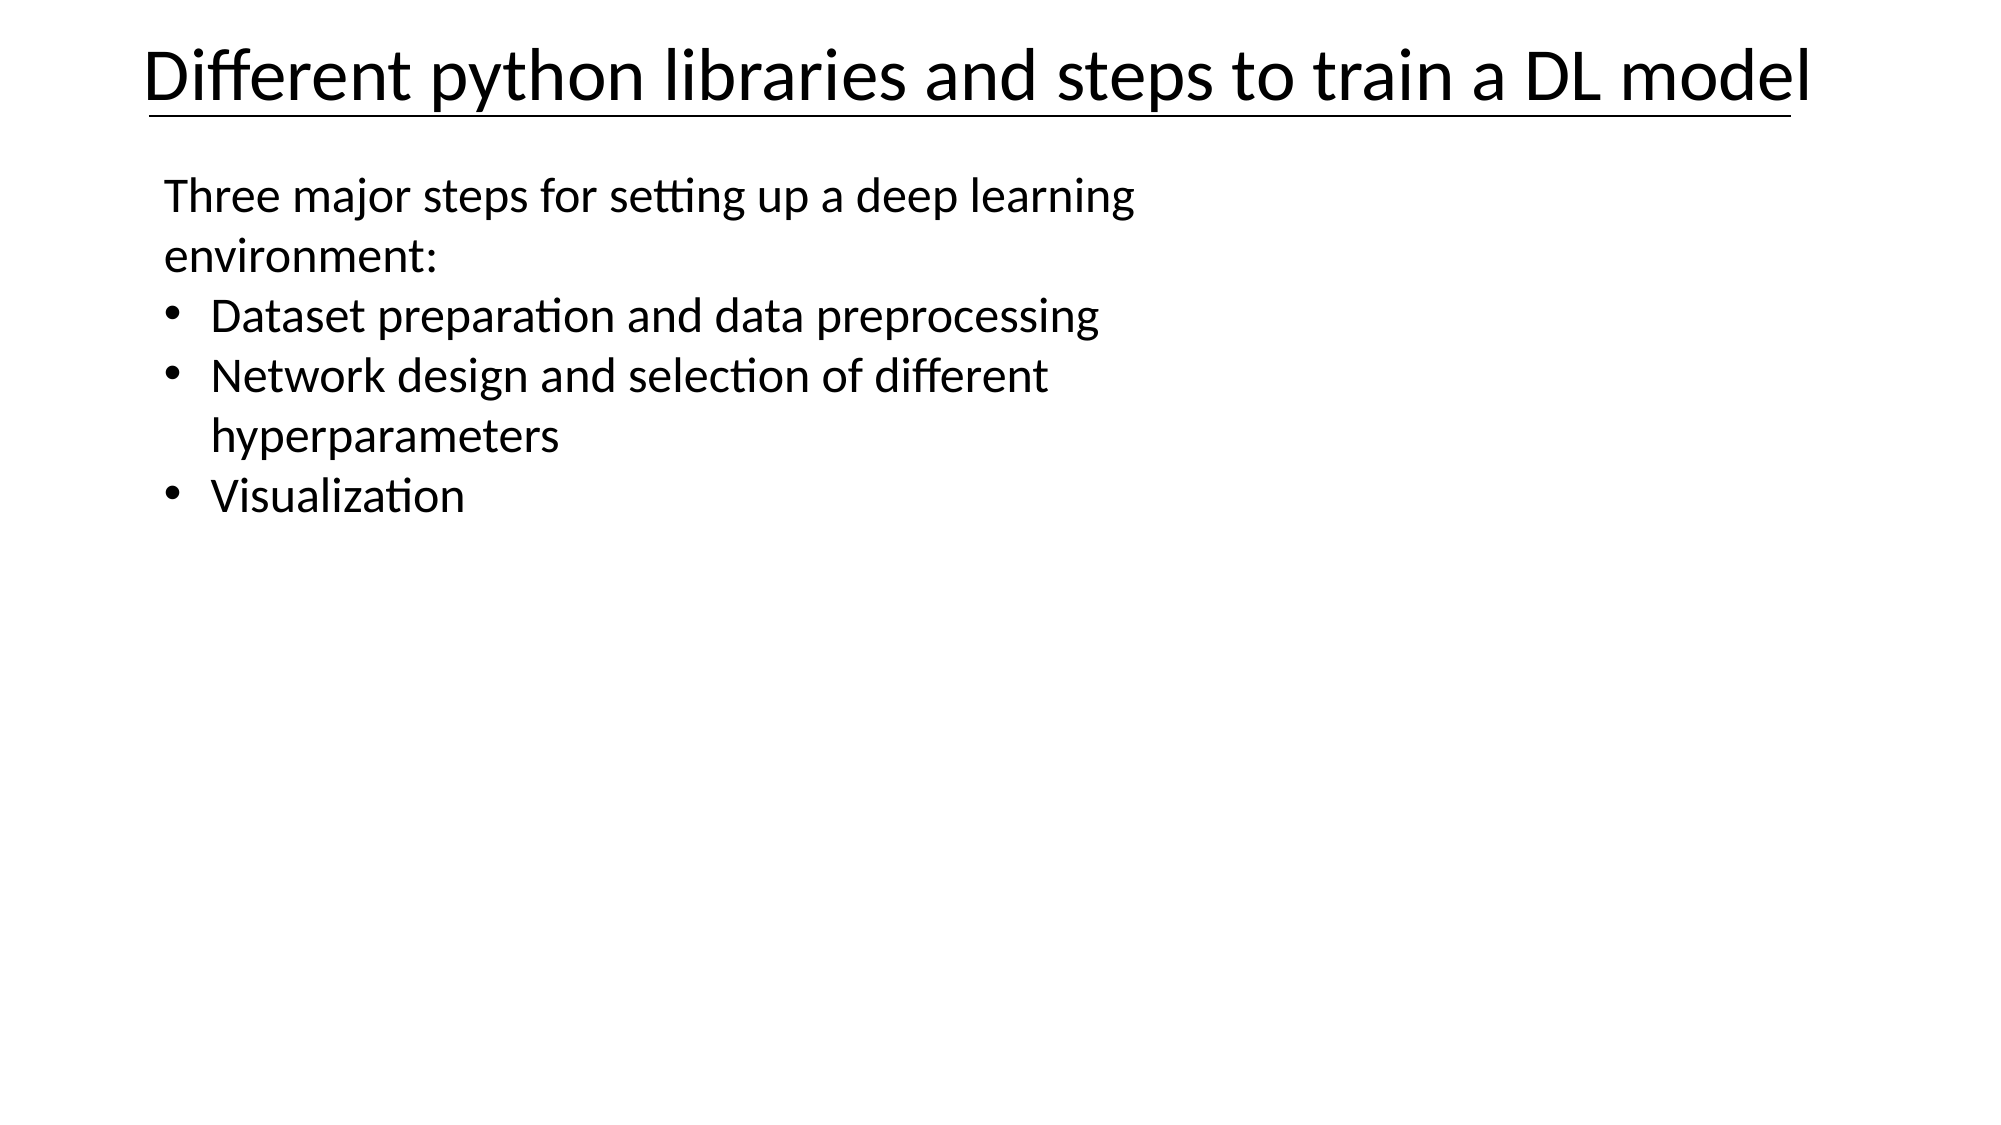

Different python libraries and steps to train a DL model
Three major steps for setting up a deep learning environment:
Dataset preparation and data preprocessing
Network design and selection of different hyperparameters
Visualization